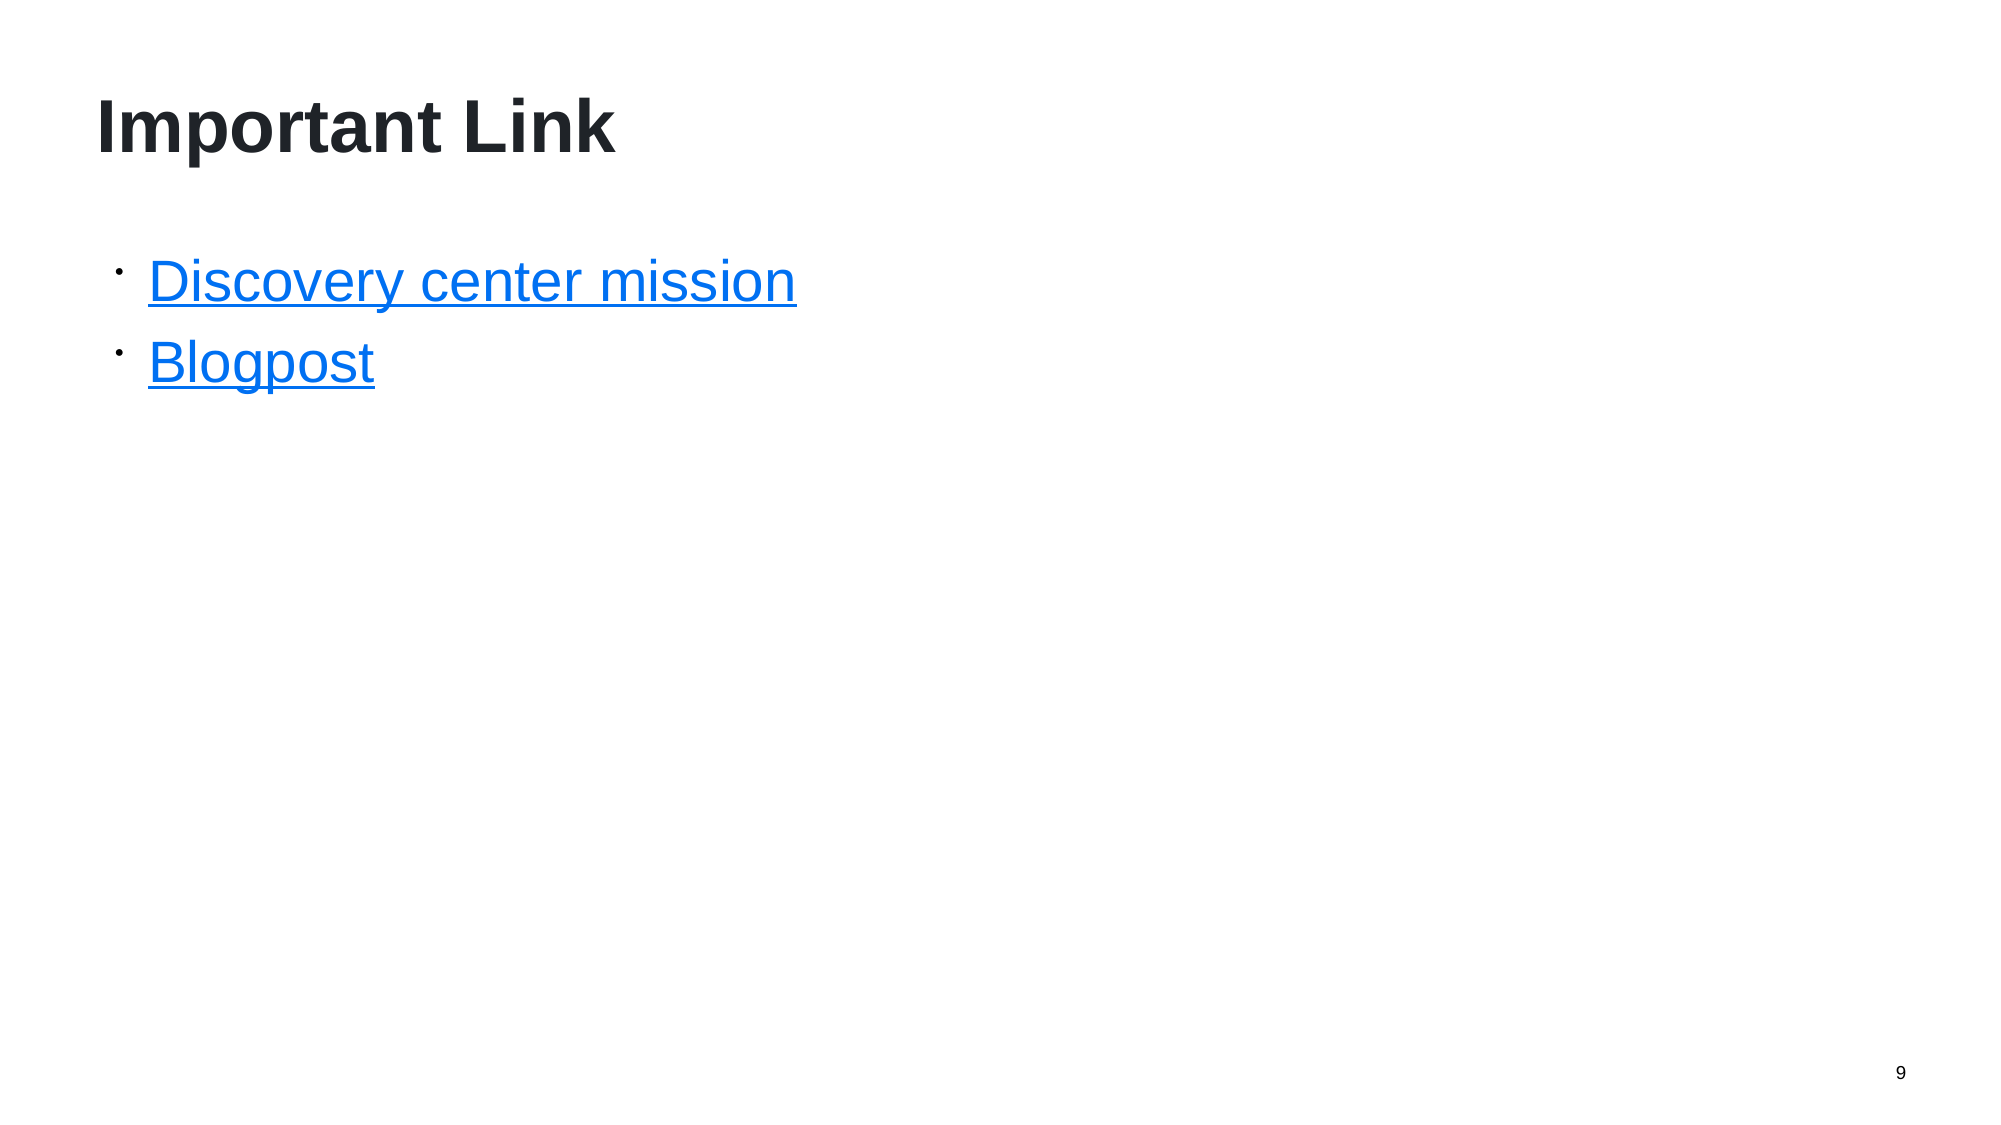

# Important Link
Discovery center mission
Blogpost